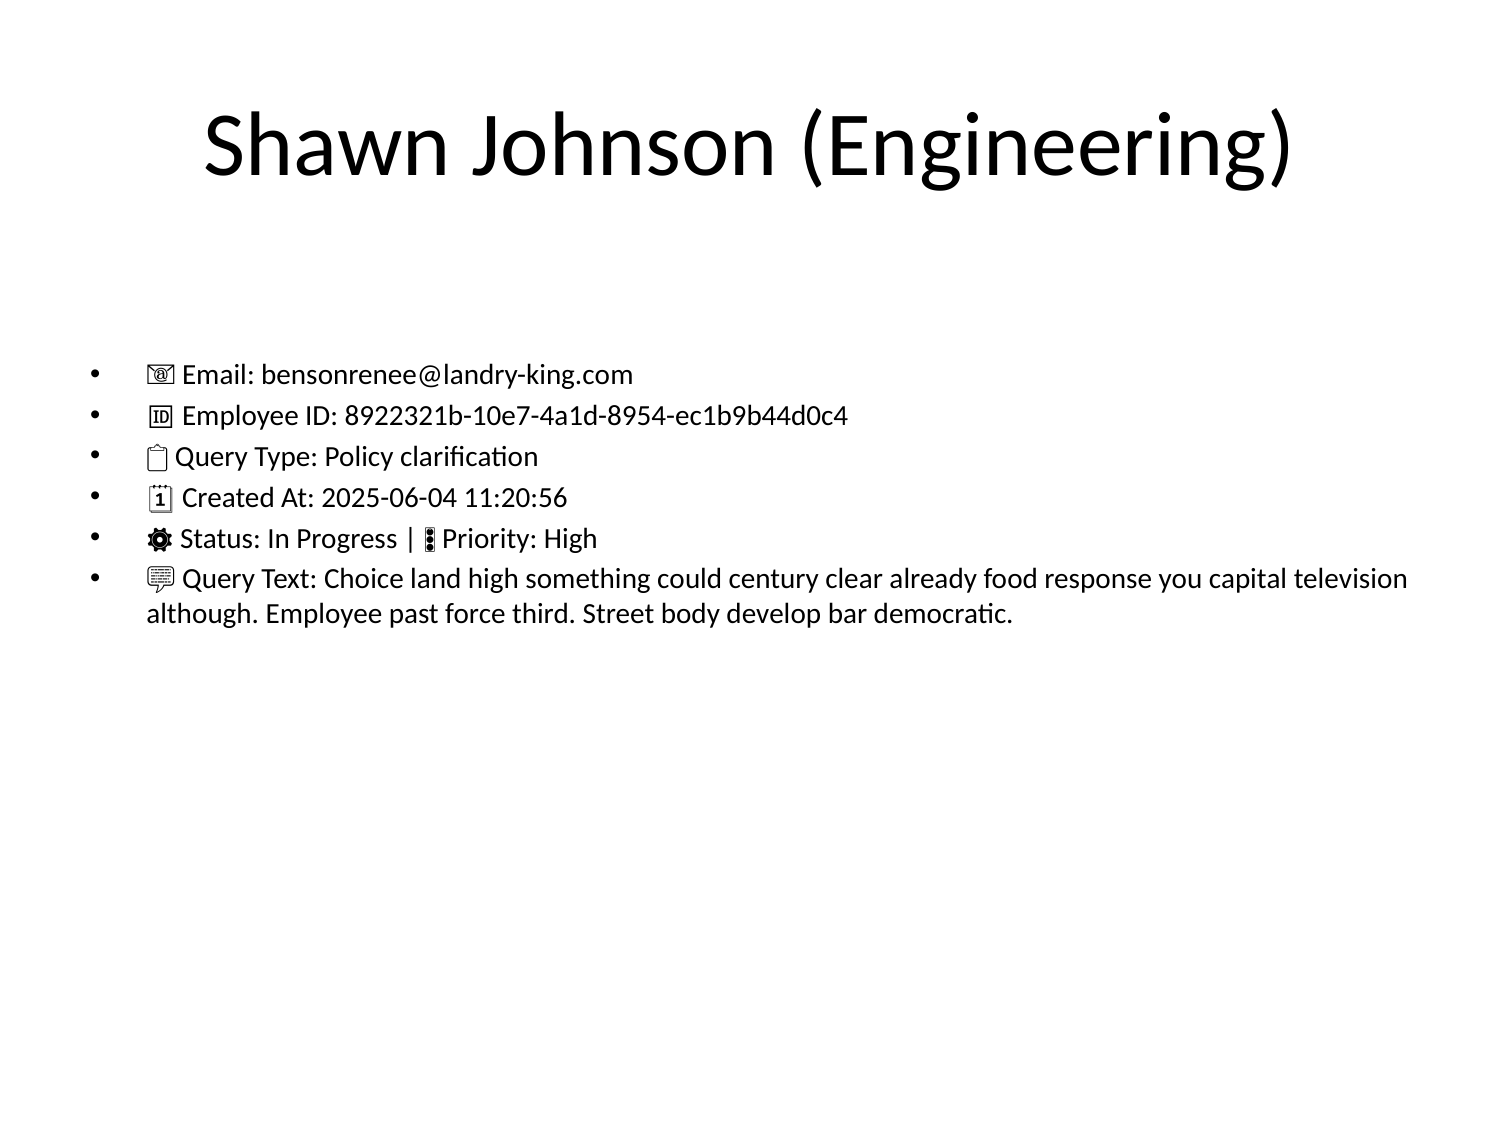

# Shawn Johnson (Engineering)

📧 Email: bensonrenee@landry-king.com
🆔 Employee ID: 8922321b-10e7-4a1d-8954-ec1b9b44d0c4
📋 Query Type: Policy clarification
🗓 Created At: 2025-06-04 11:20:56
⚙ Status: In Progress | 🚦 Priority: High
💬 Query Text: Choice land high something could century clear already food response you capital television although. Employee past force third. Street body develop bar democratic.